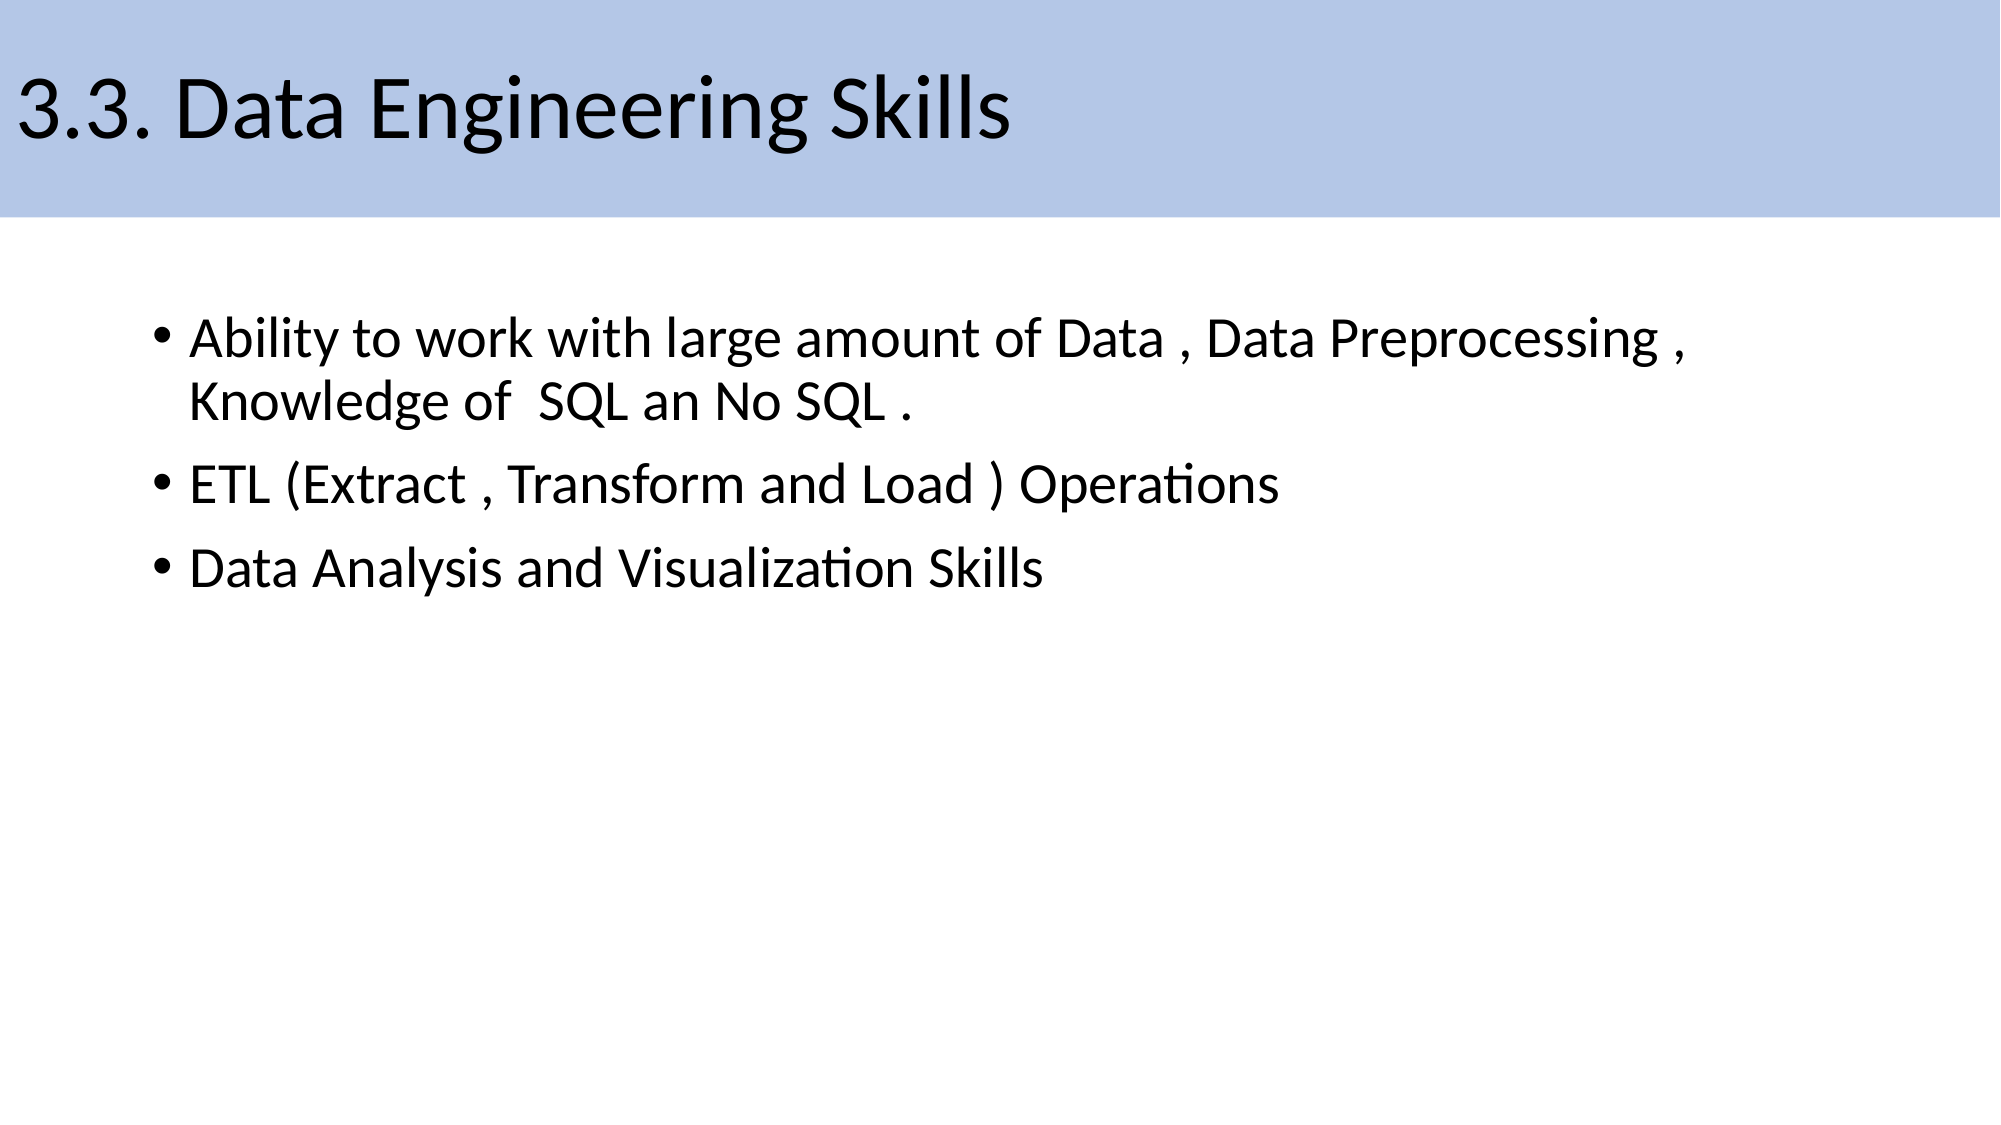

# 3.3. Data Engineering Skills
Ability to work with large amount of Data , Data Preprocessing , Knowledge of  SQL an No SQL .
ETL (Extract , Transform and Load ) Operations
Data Analysis and Visualization Skills